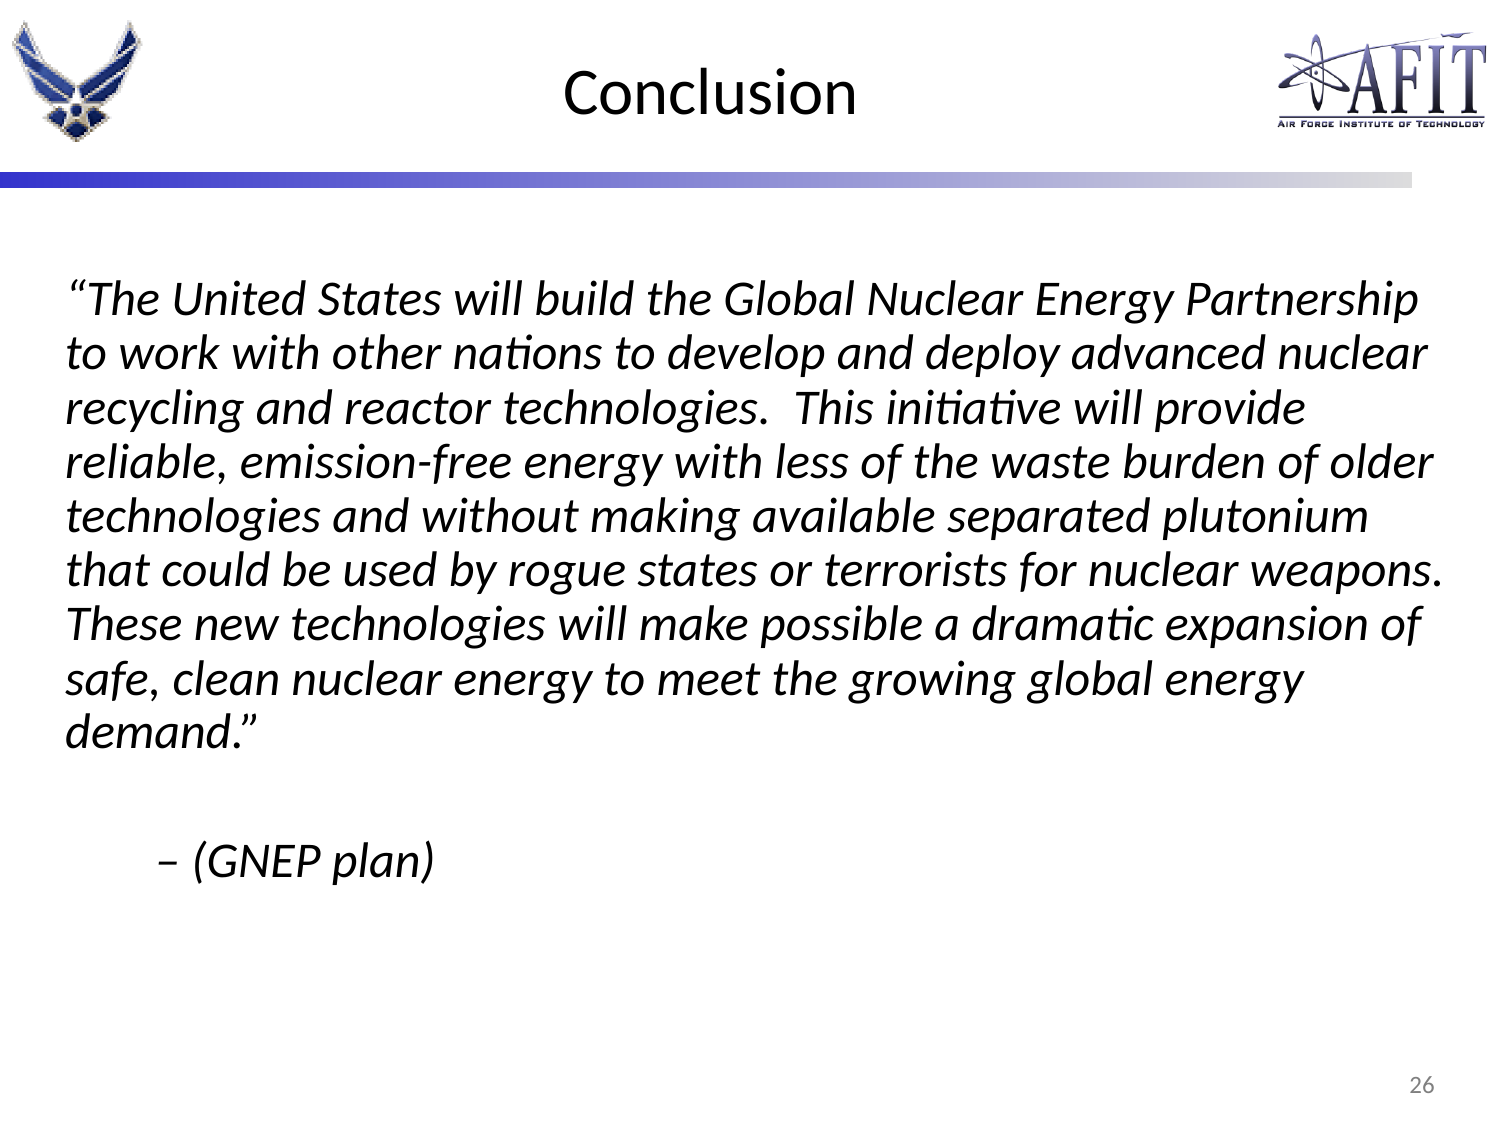

# Conclusion

“The United States will build the Global Nuclear Energy Partnership to work with other nations to develop and deploy advanced nuclear recycling and reactor technologies.  This initiative will provide reliable, emission-free energy with less of the waste burden of older technologies and without making available separated plutonium that could be used by rogue states or terrorists for nuclear weapons. These new technologies will make possible a dramatic expansion of safe, clean nuclear energy to meet the growing global energy demand.”

        – (GNEP plan)

26